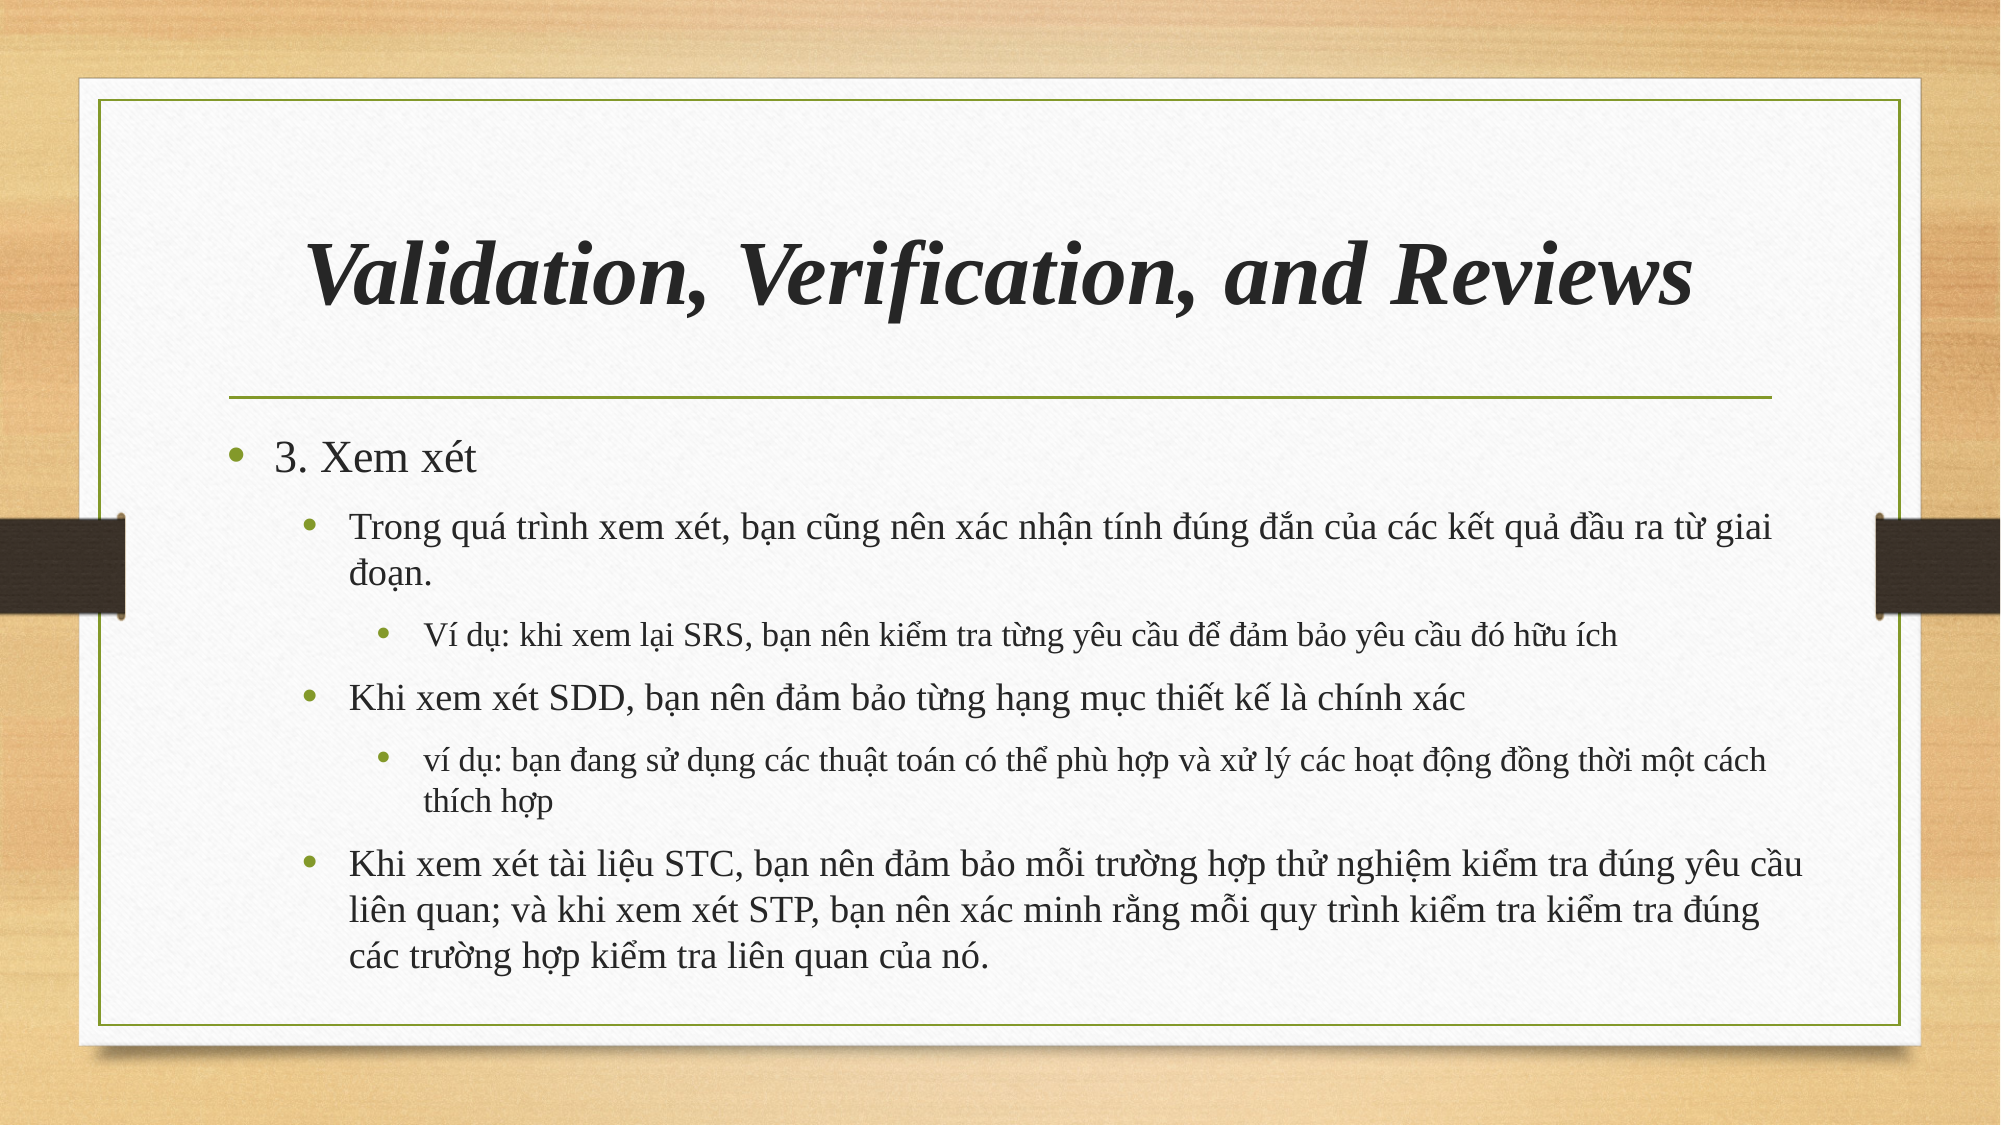

# Validation, Verification, and Reviews
3. Xem xét
Trong quá trình xem xét, bạn cũng nên xác nhận tính đúng đắn của các kết quả đầu ra từ giai đoạn.
Ví dụ: khi xem lại SRS, bạn nên kiểm tra từng yêu cầu để đảm bảo yêu cầu đó hữu ích
Khi xem xét SDD, bạn nên đảm bảo từng hạng mục thiết kế là chính xác
ví dụ: bạn đang sử dụng các thuật toán có thể phù hợp và xử lý các hoạt động đồng thời một cách thích hợp
Khi xem xét tài liệu STC, bạn nên đảm bảo mỗi trường hợp thử nghiệm kiểm tra đúng yêu cầu liên quan; và khi xem xét STP, bạn nên xác minh rằng mỗi quy trình kiểm tra kiểm tra đúng các trường hợp kiểm tra liên quan của nó.